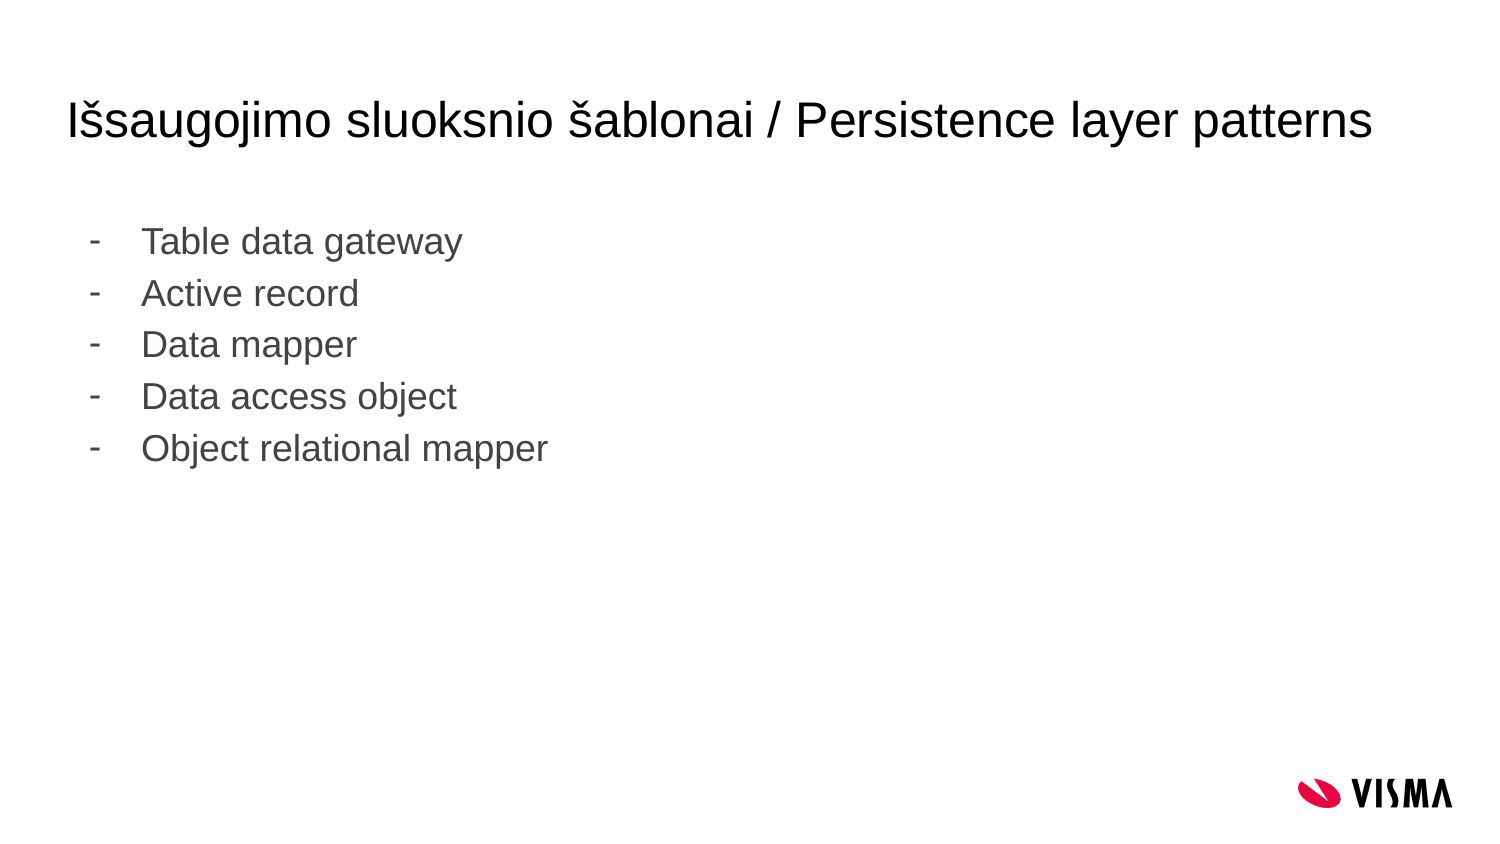

# Išsaugojimo sluoksnio šablonai / Persistence layer patterns
Table data gateway
Active record
Data mapper
Data access object
Object relational mapper